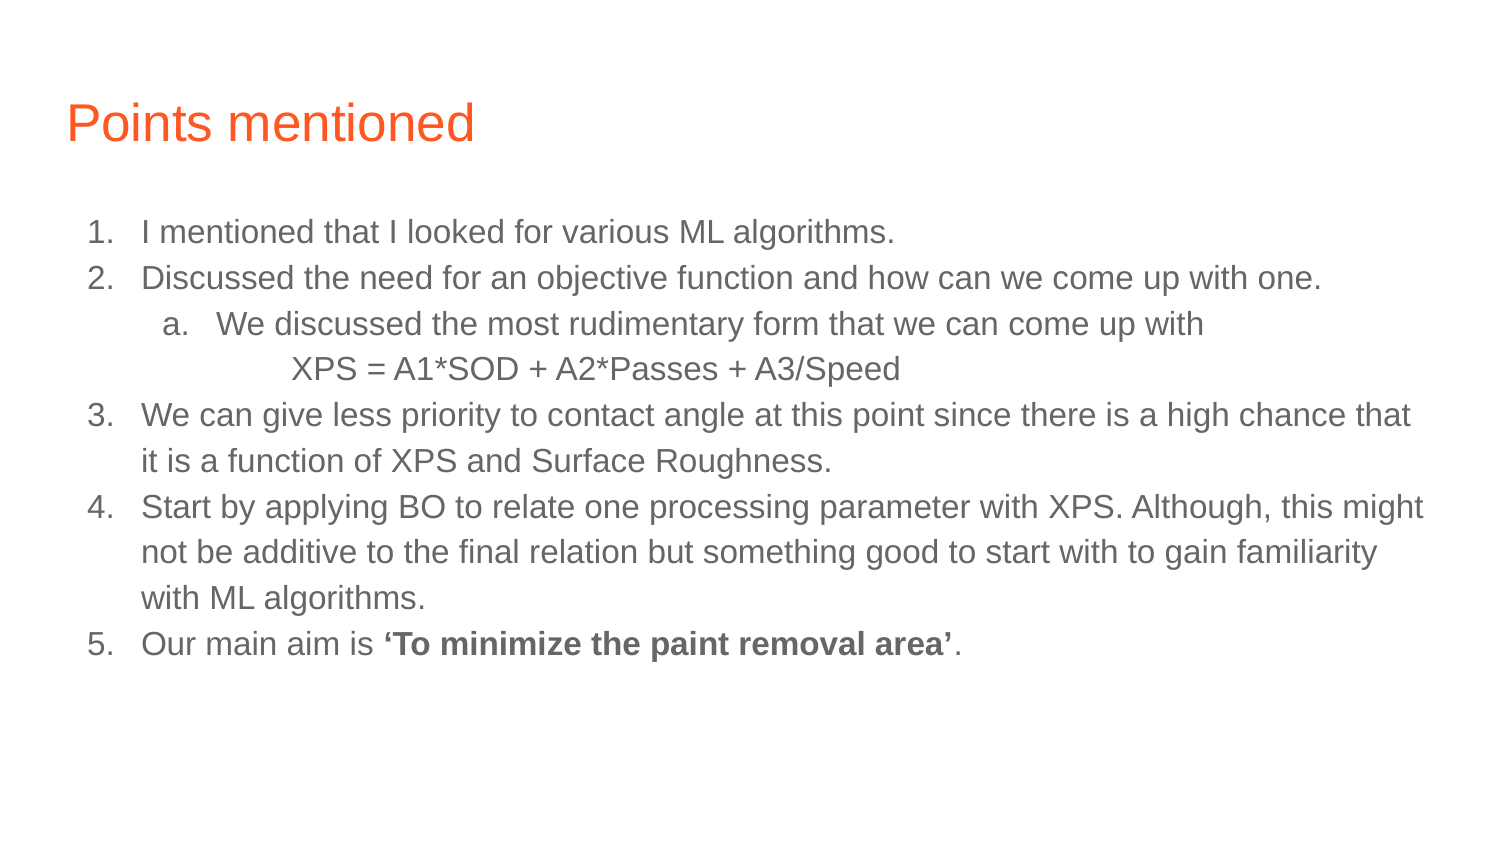

# Points mentioned
I mentioned that I looked for various ML algorithms.
Discussed the need for an objective function and how can we come up with one.
We discussed the most rudimentary form that we can come up with
XPS = A1*SOD + A2*Passes + A3/Speed
We can give less priority to contact angle at this point since there is a high chance that it is a function of XPS and Surface Roughness.
Start by applying BO to relate one processing parameter with XPS. Although, this might not be additive to the final relation but something good to start with to gain familiarity with ML algorithms.
Our main aim is ‘To minimize the paint removal area’.